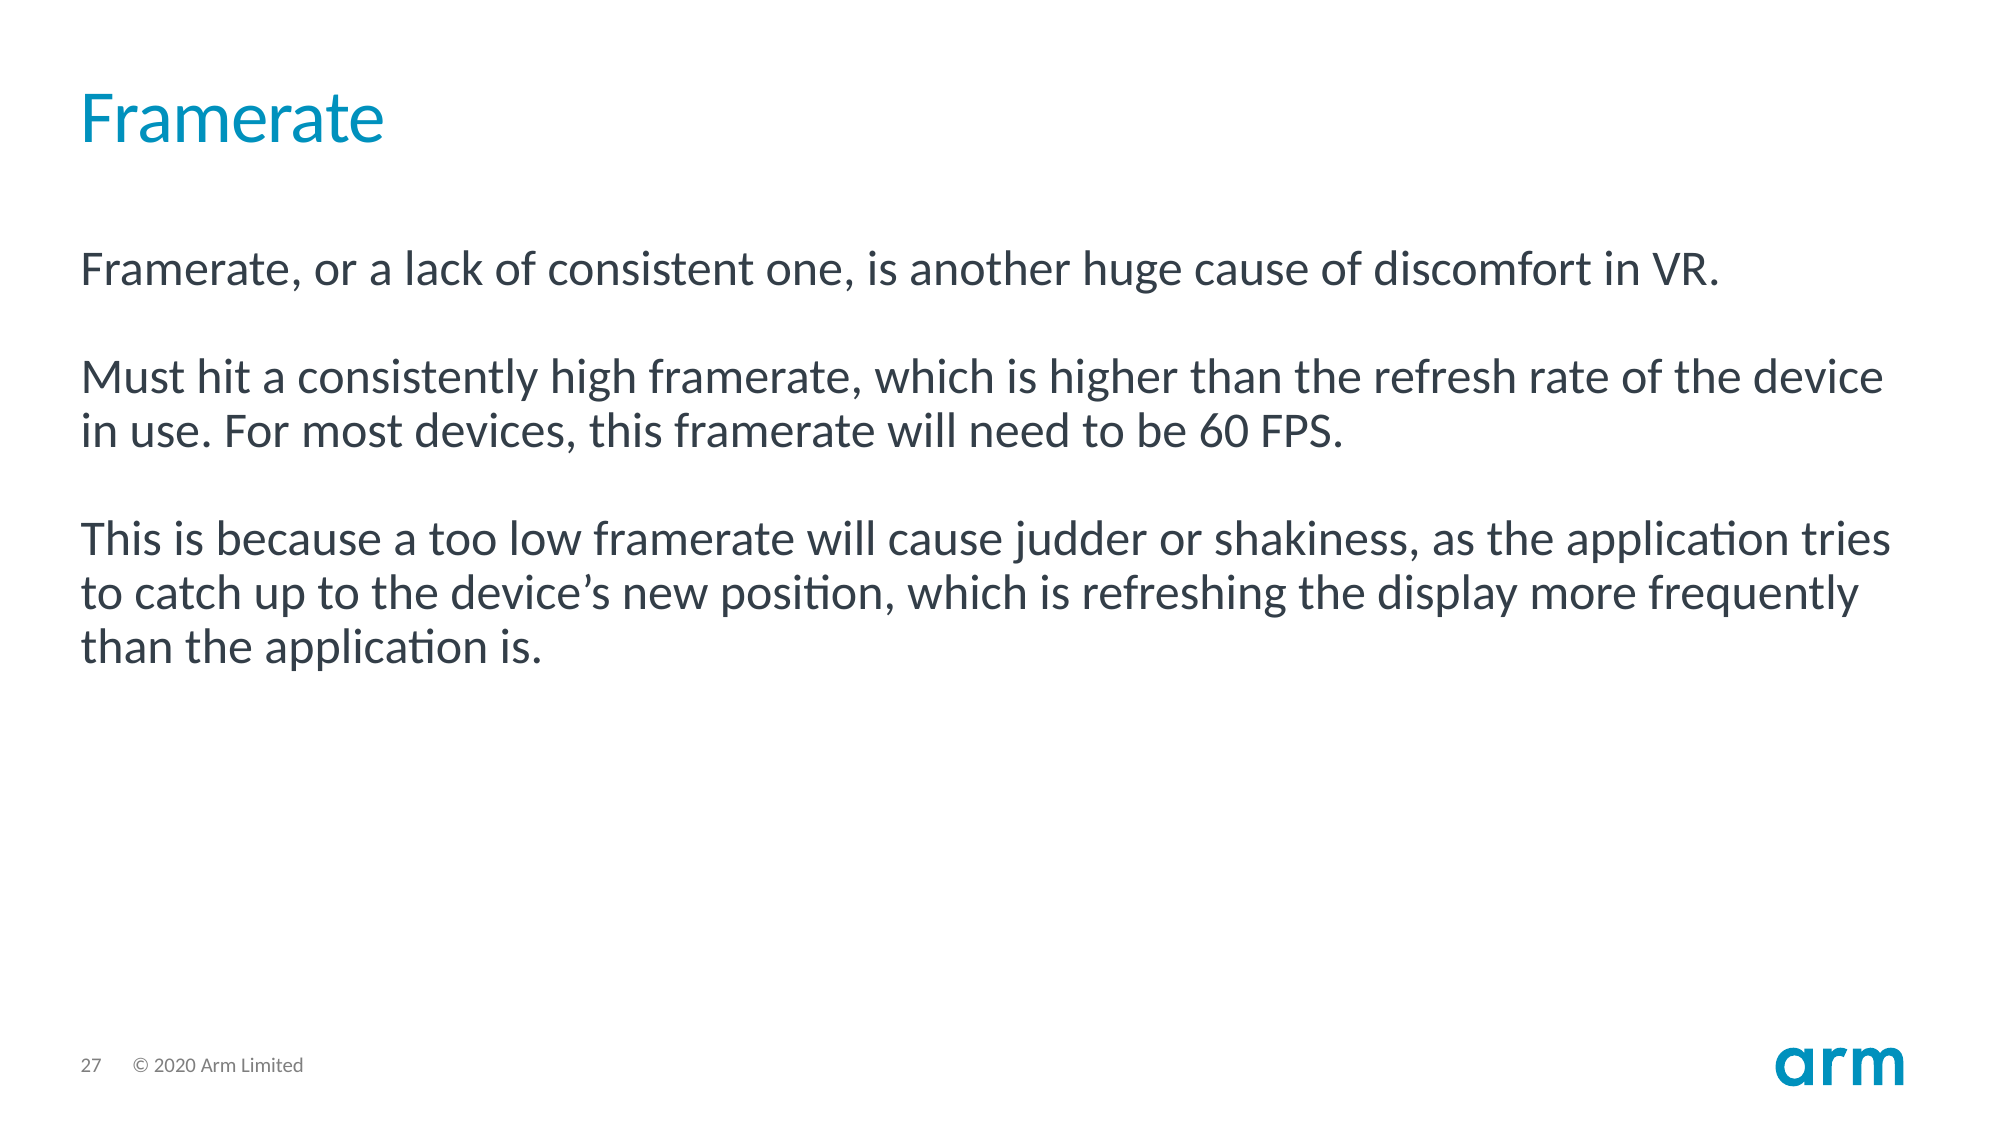

# Framerate
Framerate, or a lack of consistent one, is another huge cause of discomfort in VR.
Must hit a consistently high framerate, which is higher than the refresh rate of the device in use. For most devices, this framerate will need to be 60 FPS.
This is because a too low framerate will cause judder or shakiness, as the application tries to catch up to the device’s new position, which is refreshing the display more frequently than the application is.